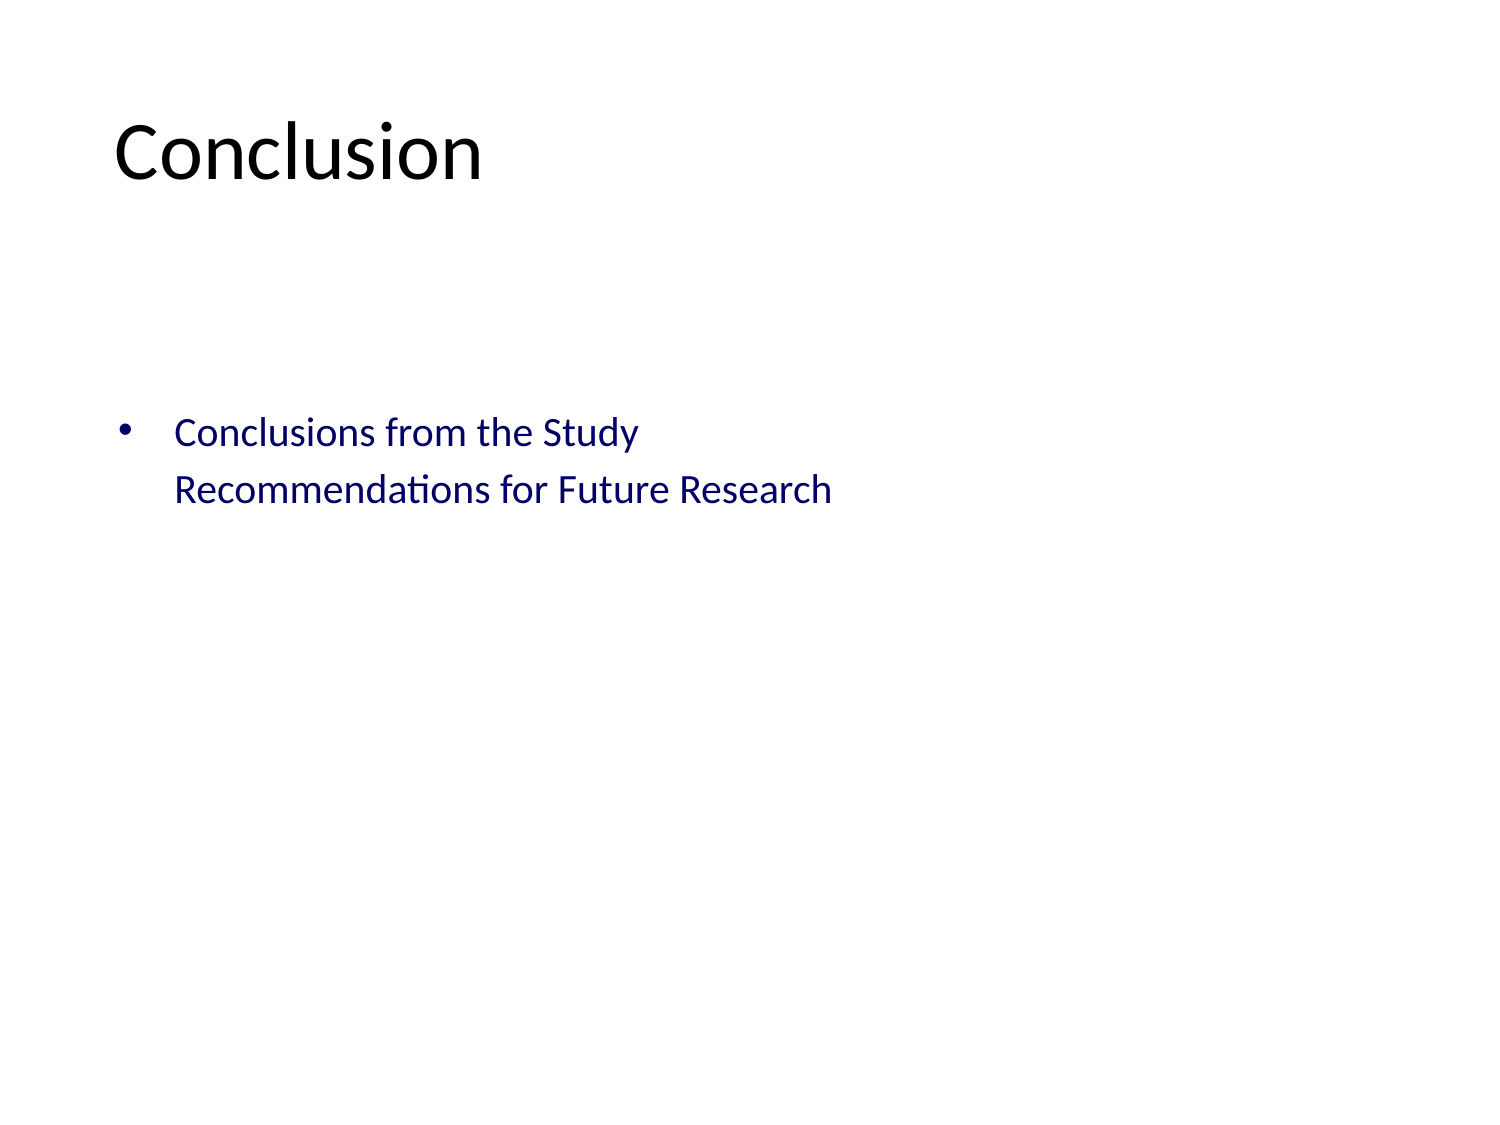

# Conclusion

Conclusions from the Study
Recommendations for Future Research